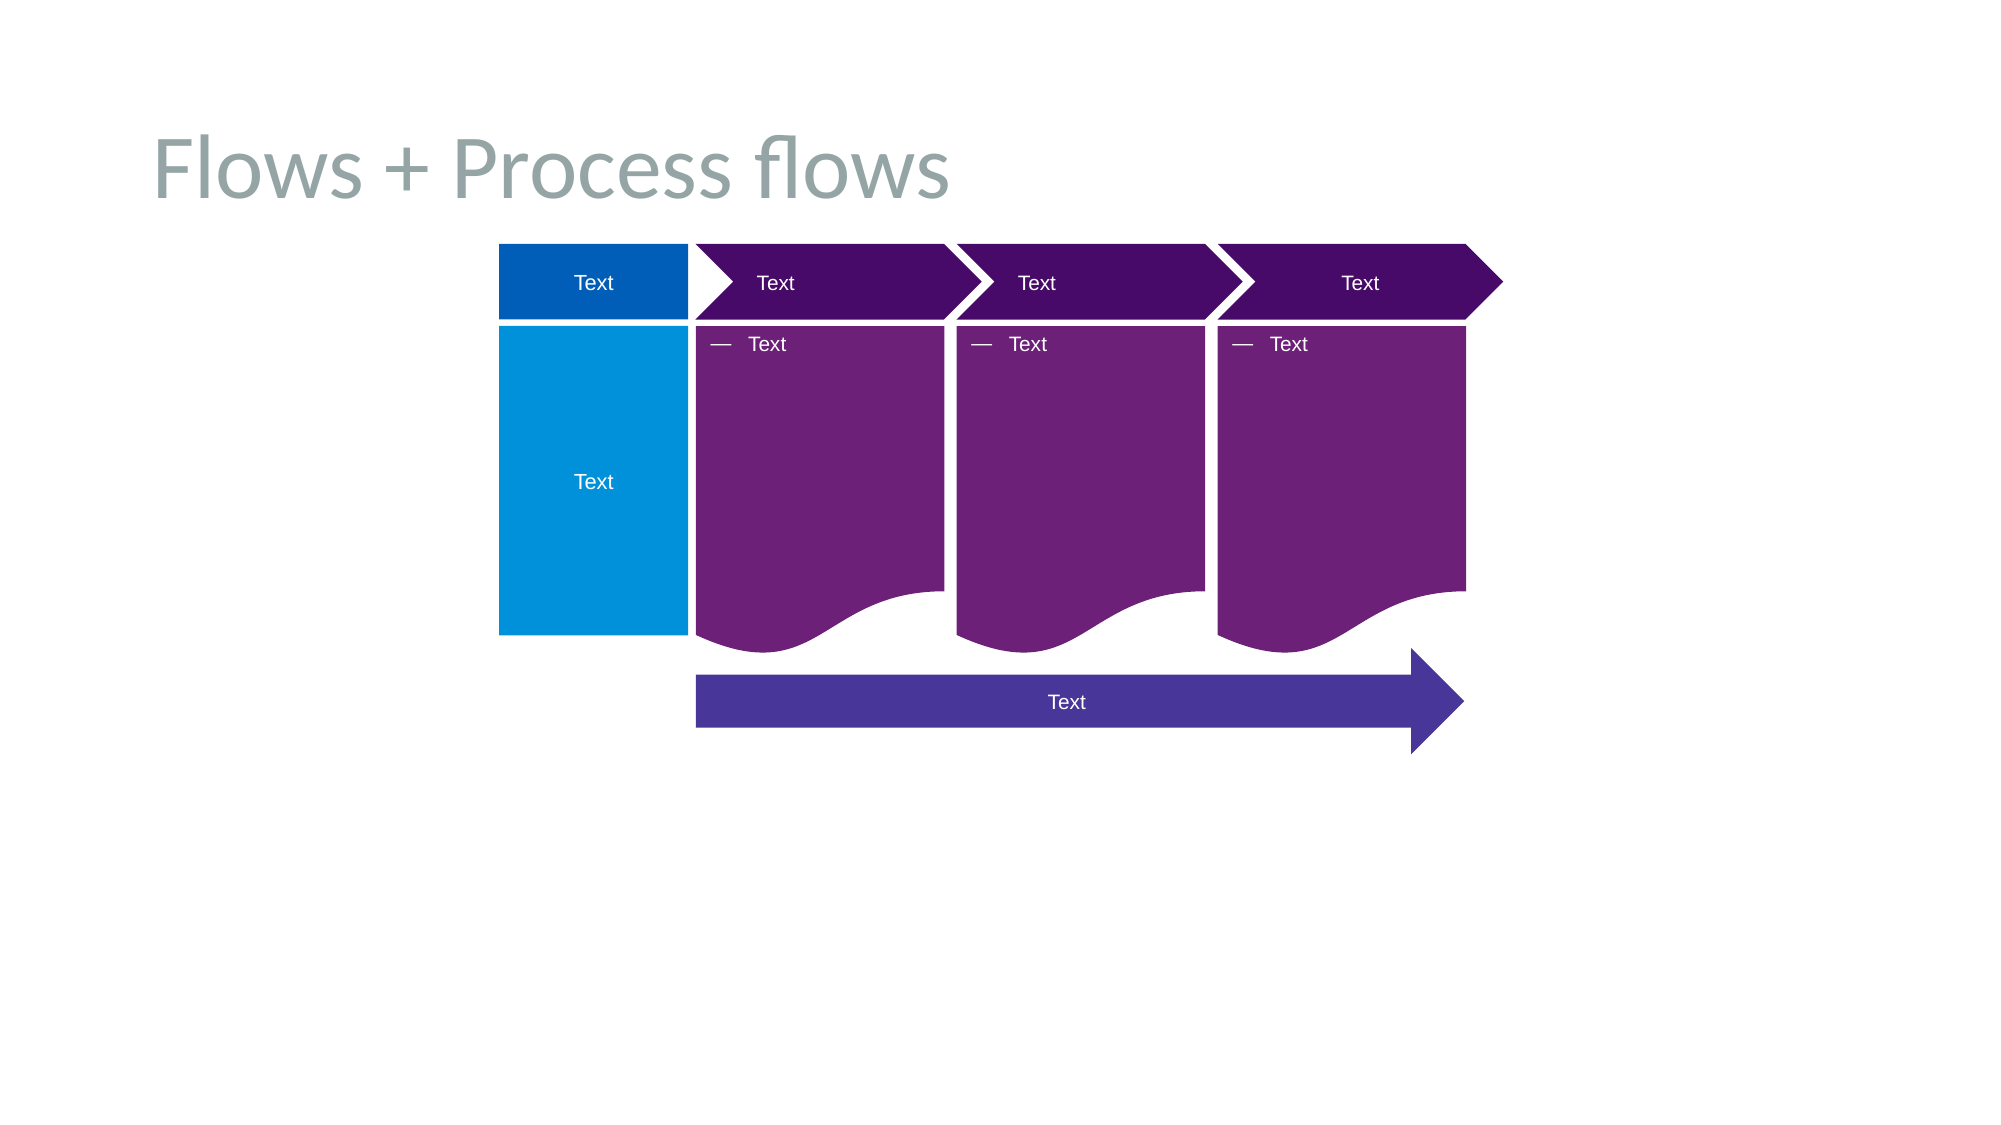

# Flows + Process flows
Text
Text
Text
Text
Text
Text
Text
Text
Text